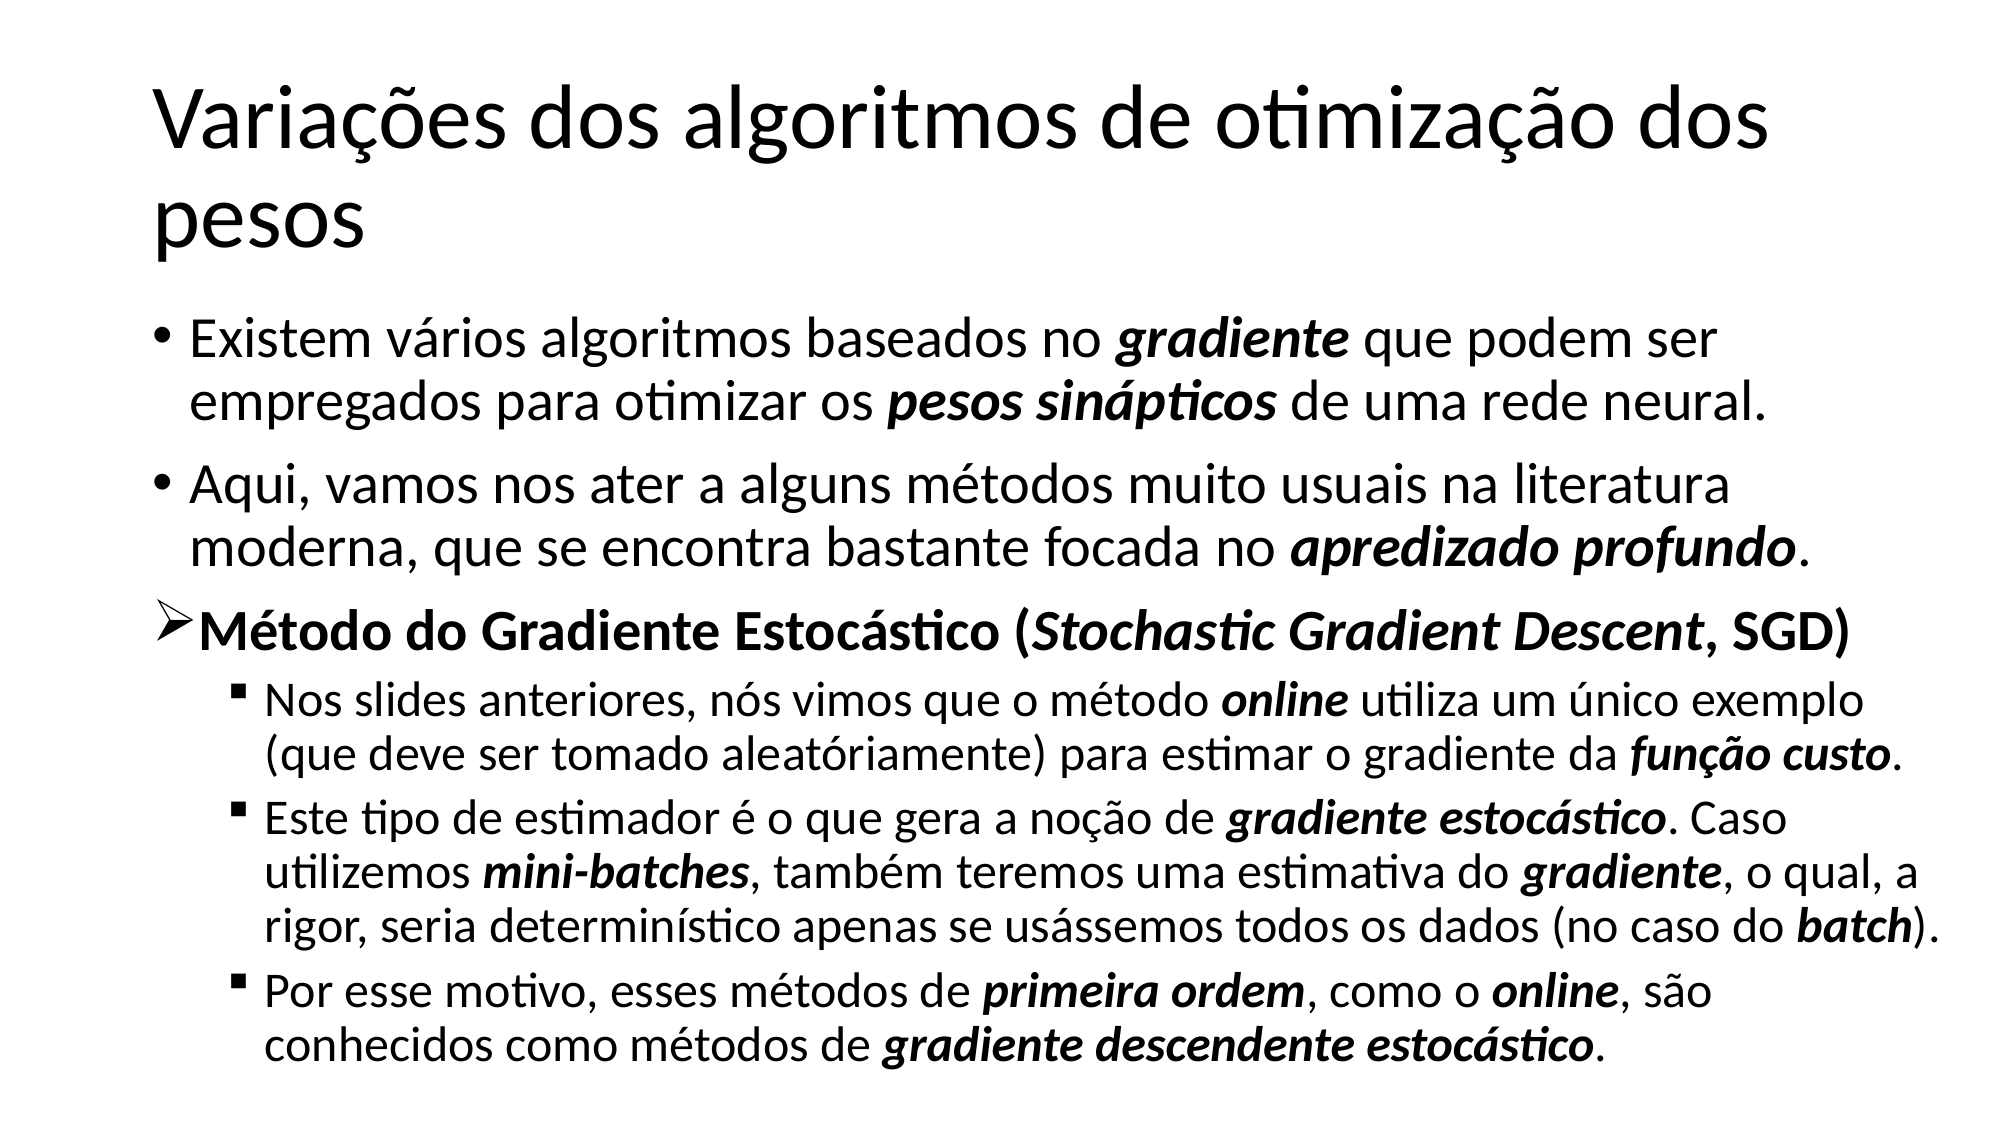

# Variações dos algoritmos de otimização dos pesos
Existem vários algoritmos baseados no gradiente que podem ser empregados para otimizar os pesos sinápticos de uma rede neural.
Aqui, vamos nos ater a alguns métodos muito usuais na literatura moderna, que se encontra bastante focada no apredizado profundo.
Método do Gradiente Estocástico (Stochastic Gradient Descent, SGD)
Nos slides anteriores, nós vimos que o método online utiliza um único exemplo (que deve ser tomado aleatóriamente) para estimar o gradiente da função custo.
Este tipo de estimador é o que gera a noção de gradiente estocástico. Caso utilizemos mini-batches, também teremos uma estimativa do gradiente, o qual, a rigor, seria determinístico apenas se usássemos todos os dados (no caso do batch).
Por esse motivo, esses métodos de primeira ordem, como o online, são conhecidos como métodos de gradiente descendente estocástico.